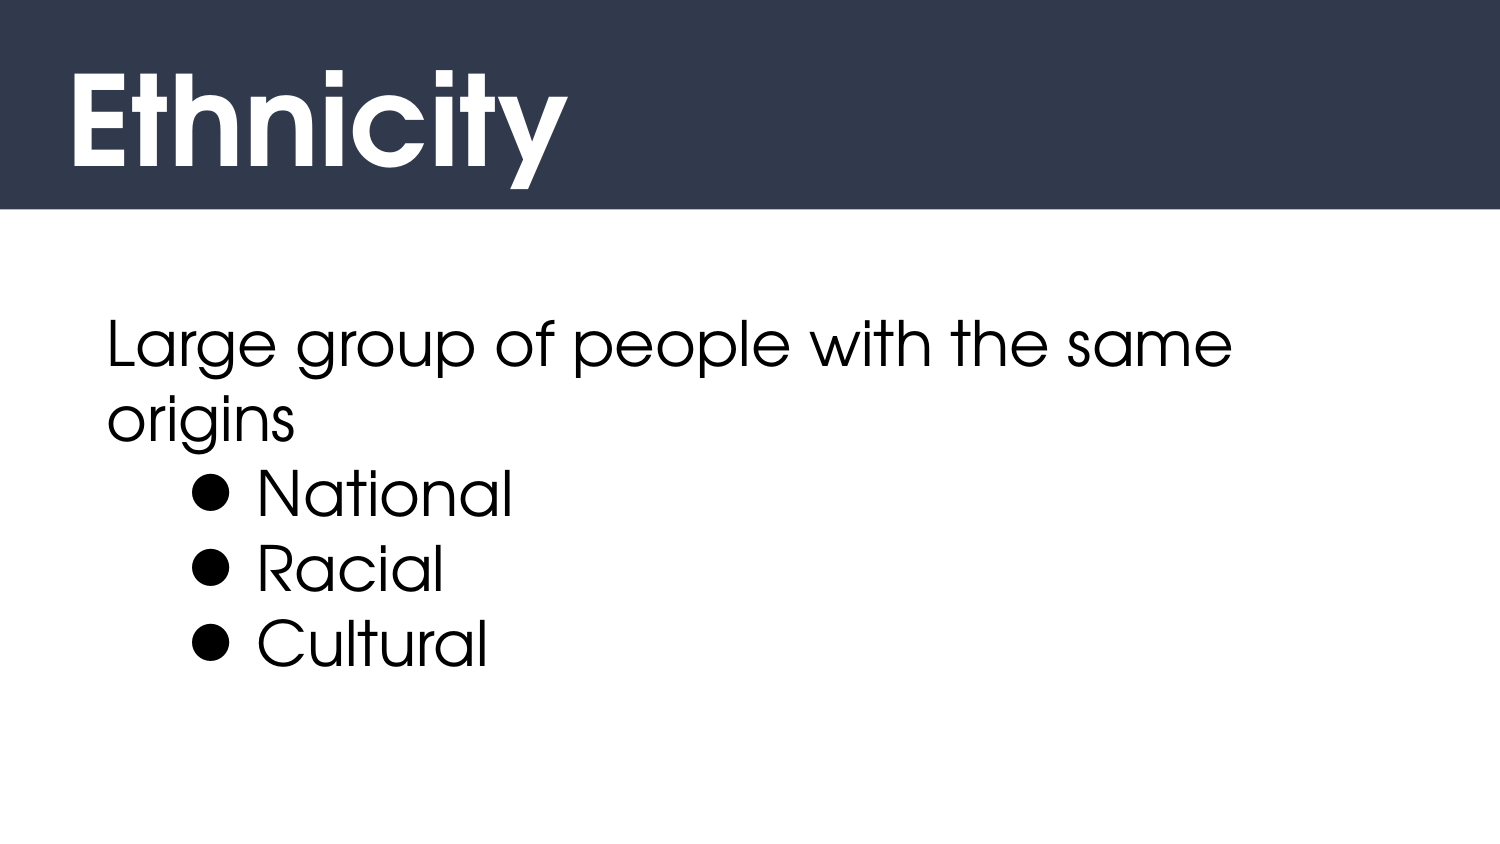

# Ethnicity
Large group of people with the same origins
National
Racial
Cultural